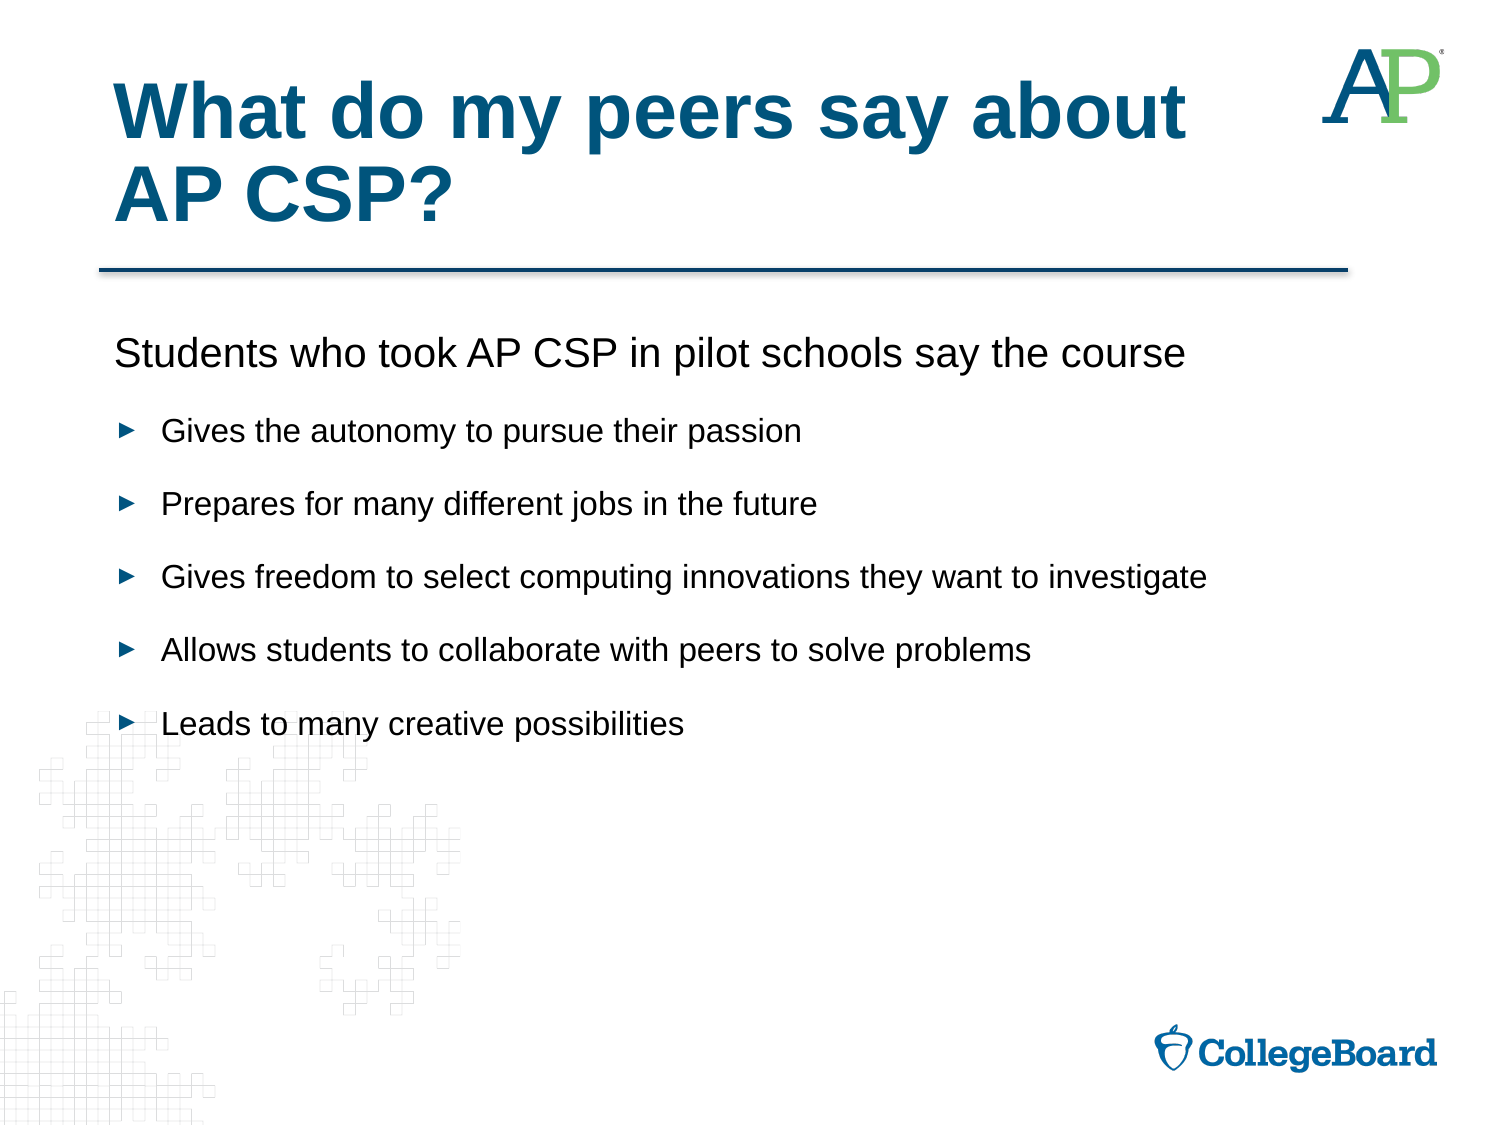

# What do my peers say about AP CSP?
Students who took AP CSP in pilot schools say the course
Gives the autonomy to pursue their passion
Prepares for many different jobs in the future
Gives freedom to select computing innovations they want to investigate
Allows students to collaborate with peers to solve problems
Leads to many creative possibilities